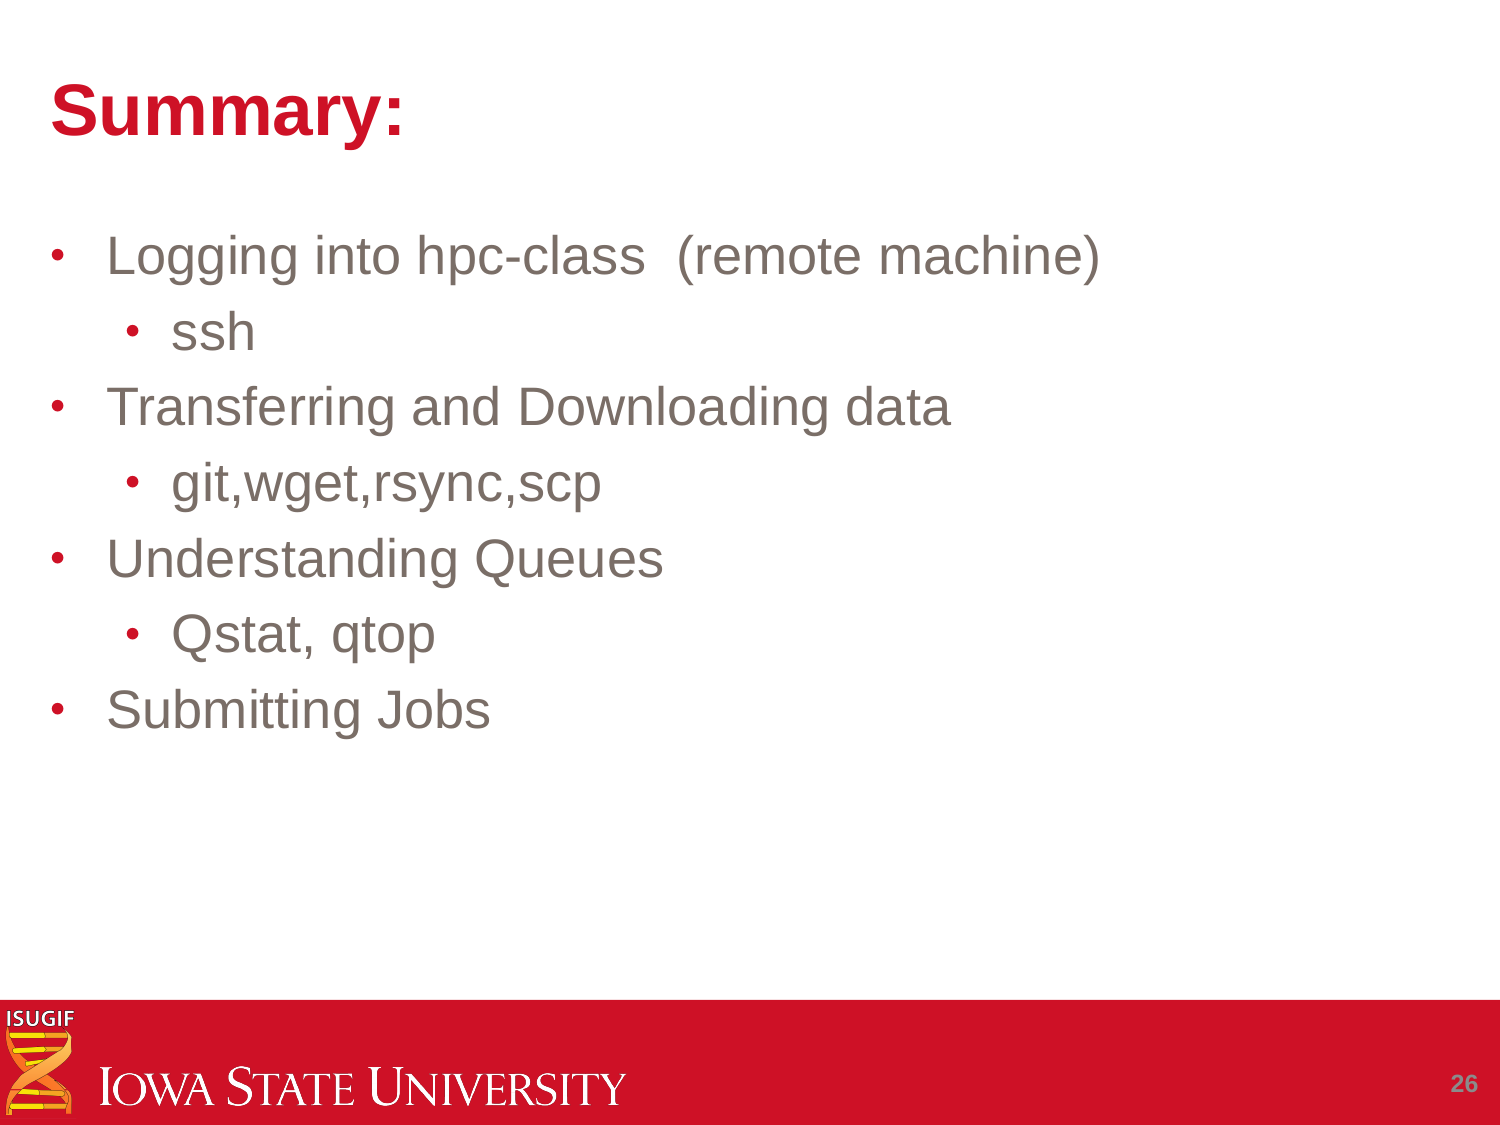

# Summary:
Logging into hpc-class  (remote machine)
ssh
Transferring and Downloading data
git,wget,rsync,scp
Understanding Queues
Qstat, qtop
Submitting Jobs